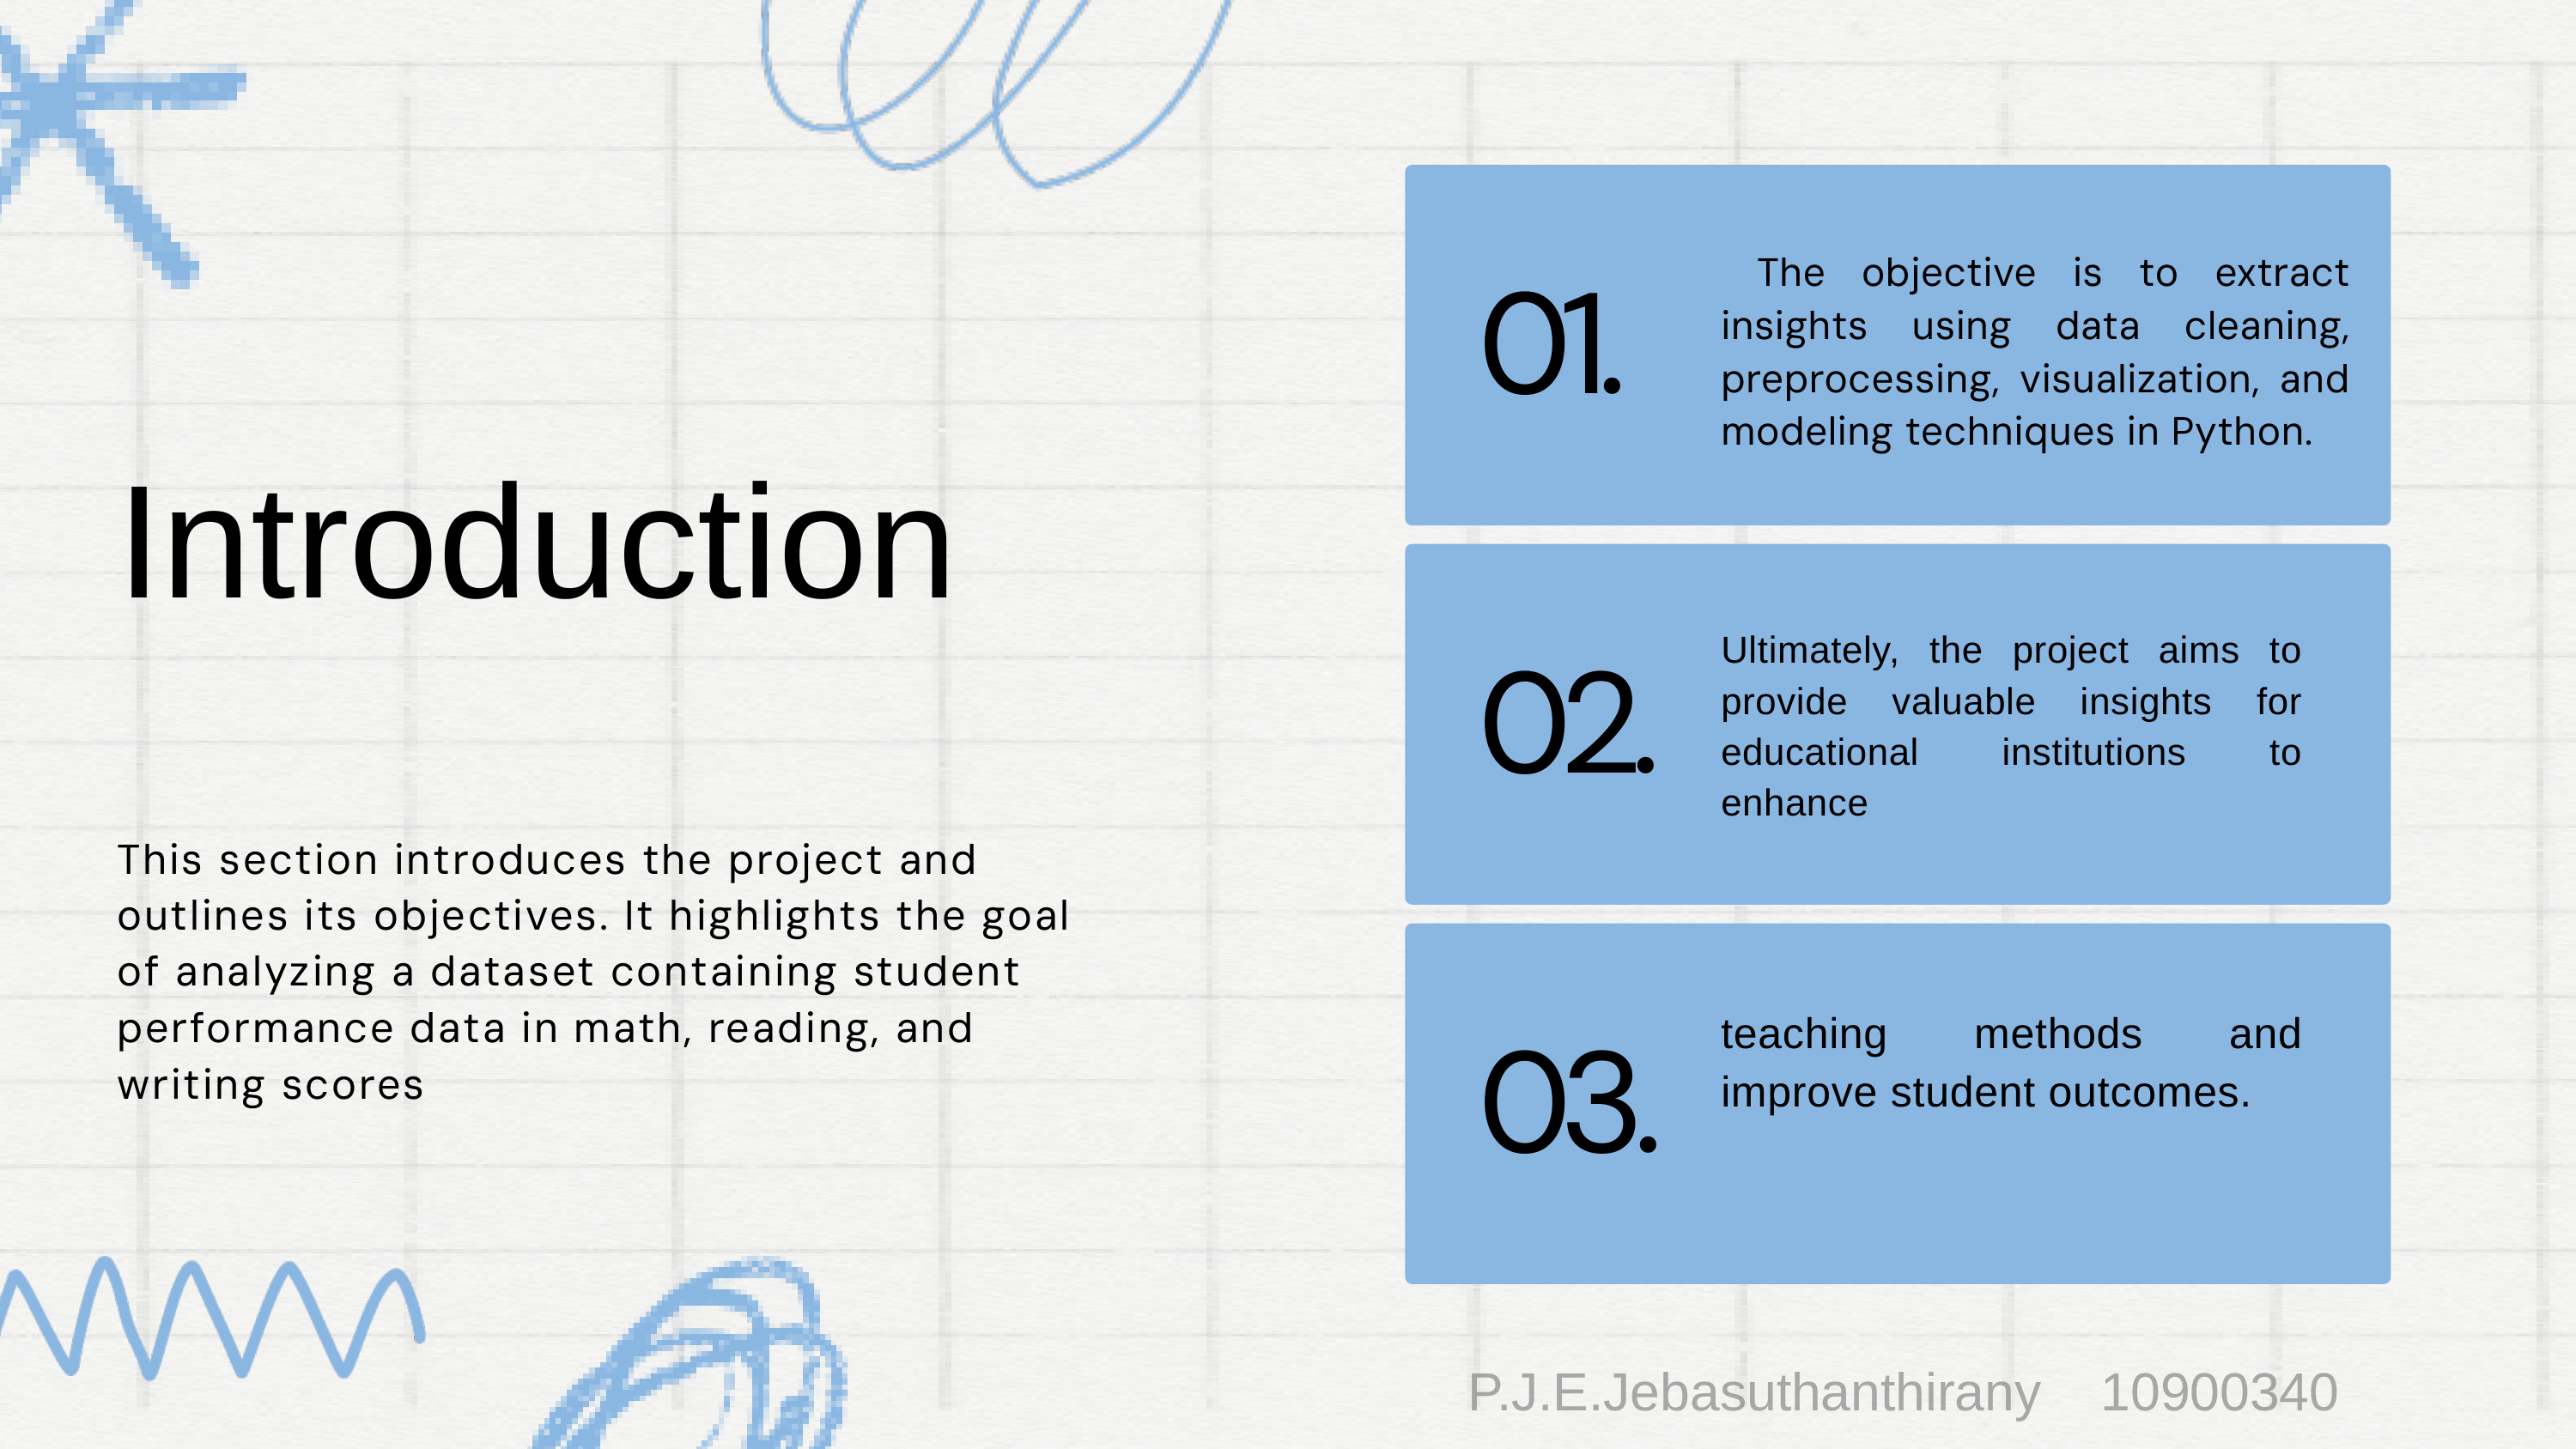

The objective is to extract insights using data cleaning, preprocessing, visualization, and modeling techniques in Python.
01.
Introduction

Ultimately, the project aims to provide valuable insights for educational institutions to enhance

02.
This section introduces the project and outlines its objectives. It highlights the goal of analyzing a dataset containing student performance data in math, reading, and writing scores

teaching methods and improve student outcomes.
03.

P.J.E.Jebasuthanthirany    10900340